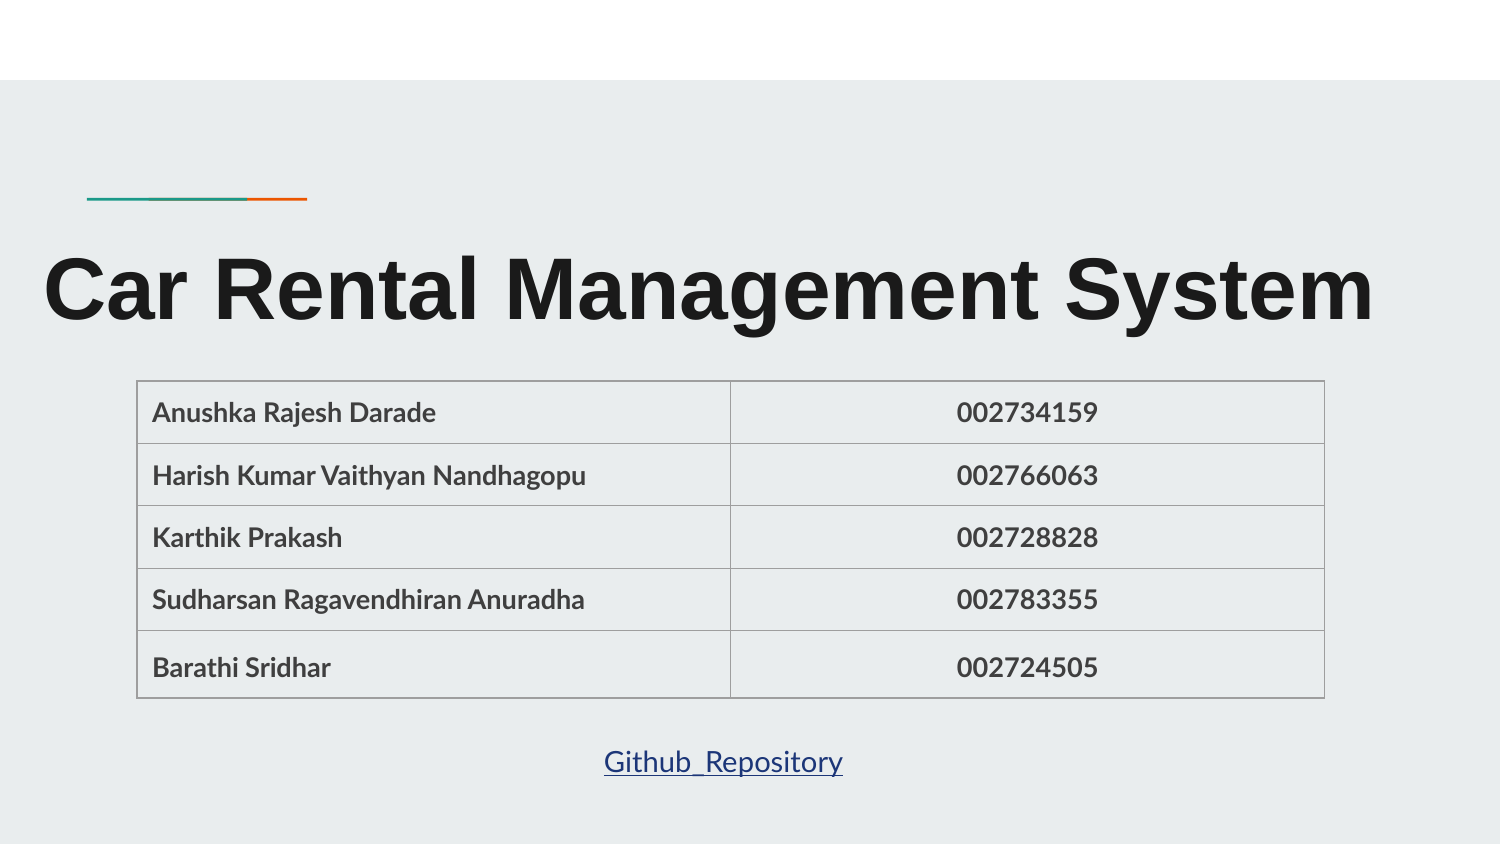

# Car Rental Management System
| Anushka Rajesh Darade | 002734159 |
| --- | --- |
| Harish Kumar Vaithyan Nandhagopu | 002766063 |
| Karthik Prakash | 002728828 |
| Sudharsan Ragavendhiran Anuradha | 002783355 |
| Barathi Sridhar | 002724505 |
Github_Repository